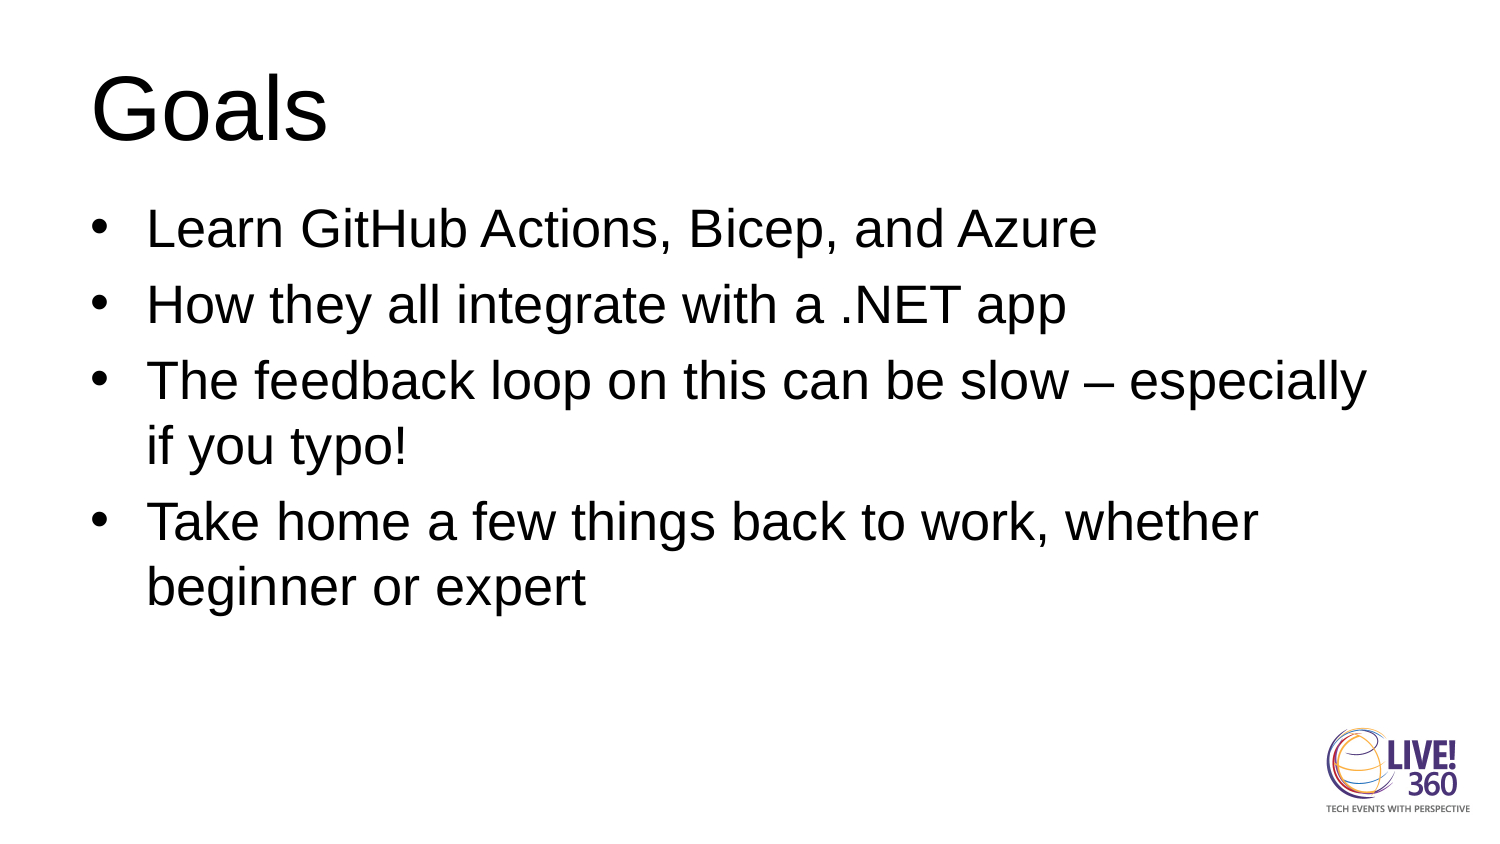

# Goals
Learn GitHub Actions, Bicep, and Azure
How they all integrate with a .NET app
The feedback loop on this can be slow – especially if you typo!
Take home a few things back to work, whether beginner or expert